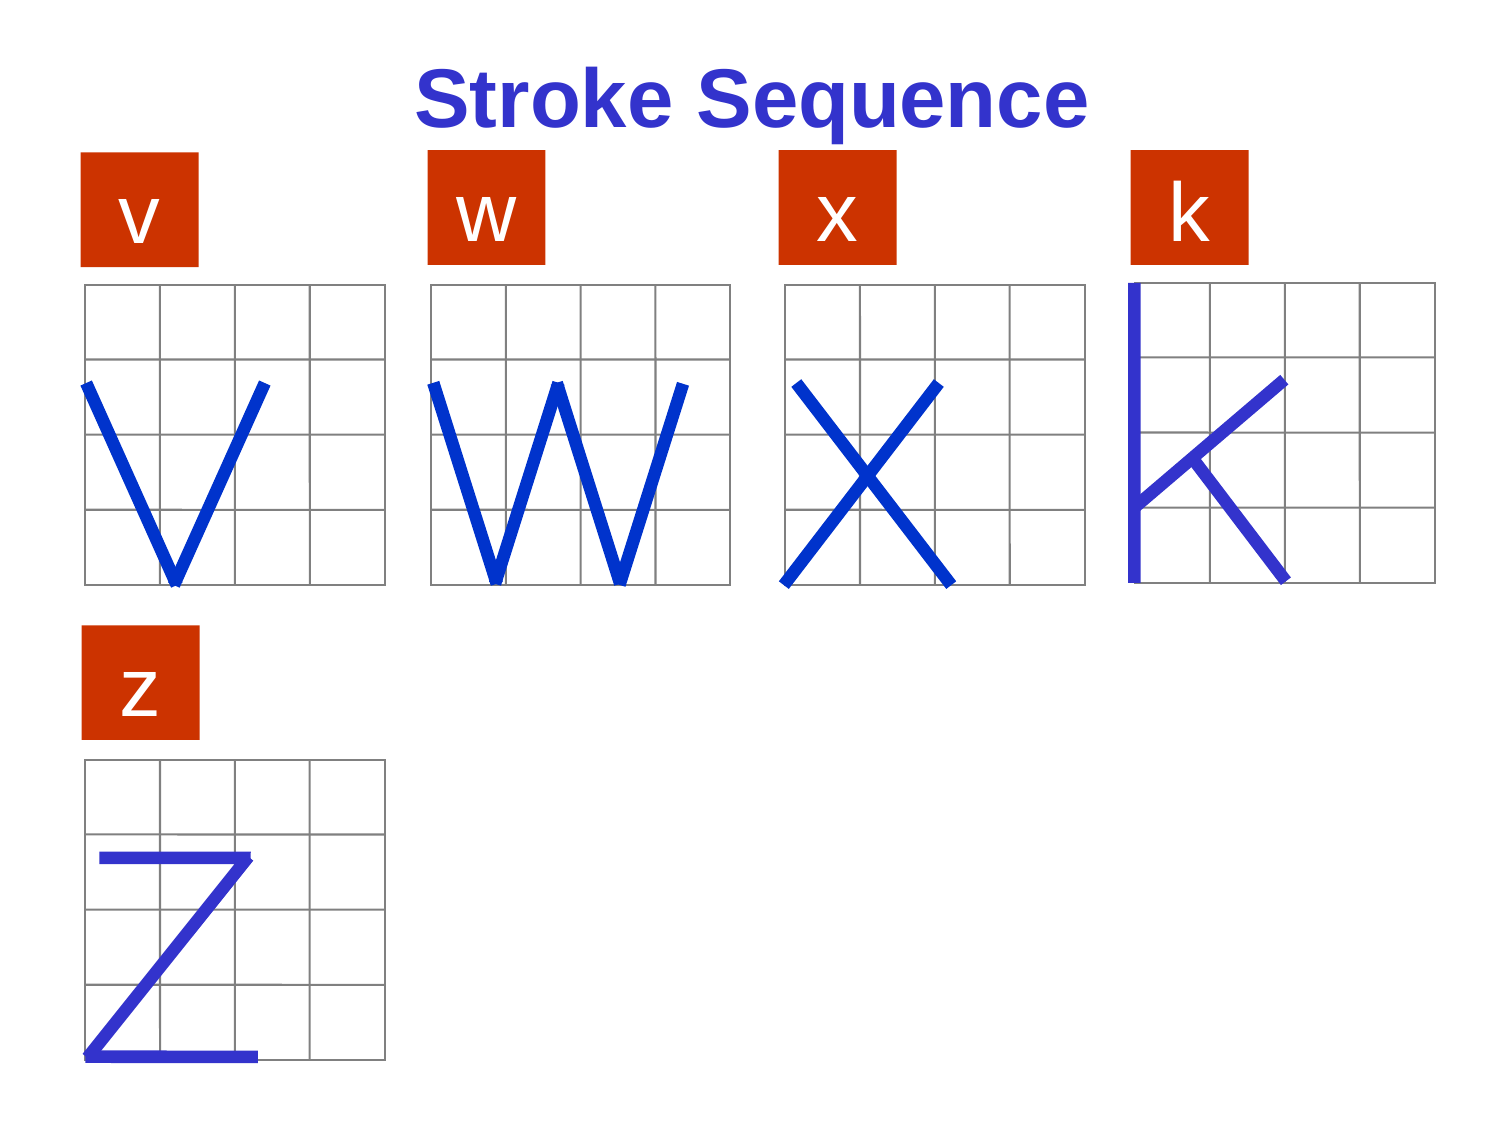

Stroke Sequence
w
x
k
v

z